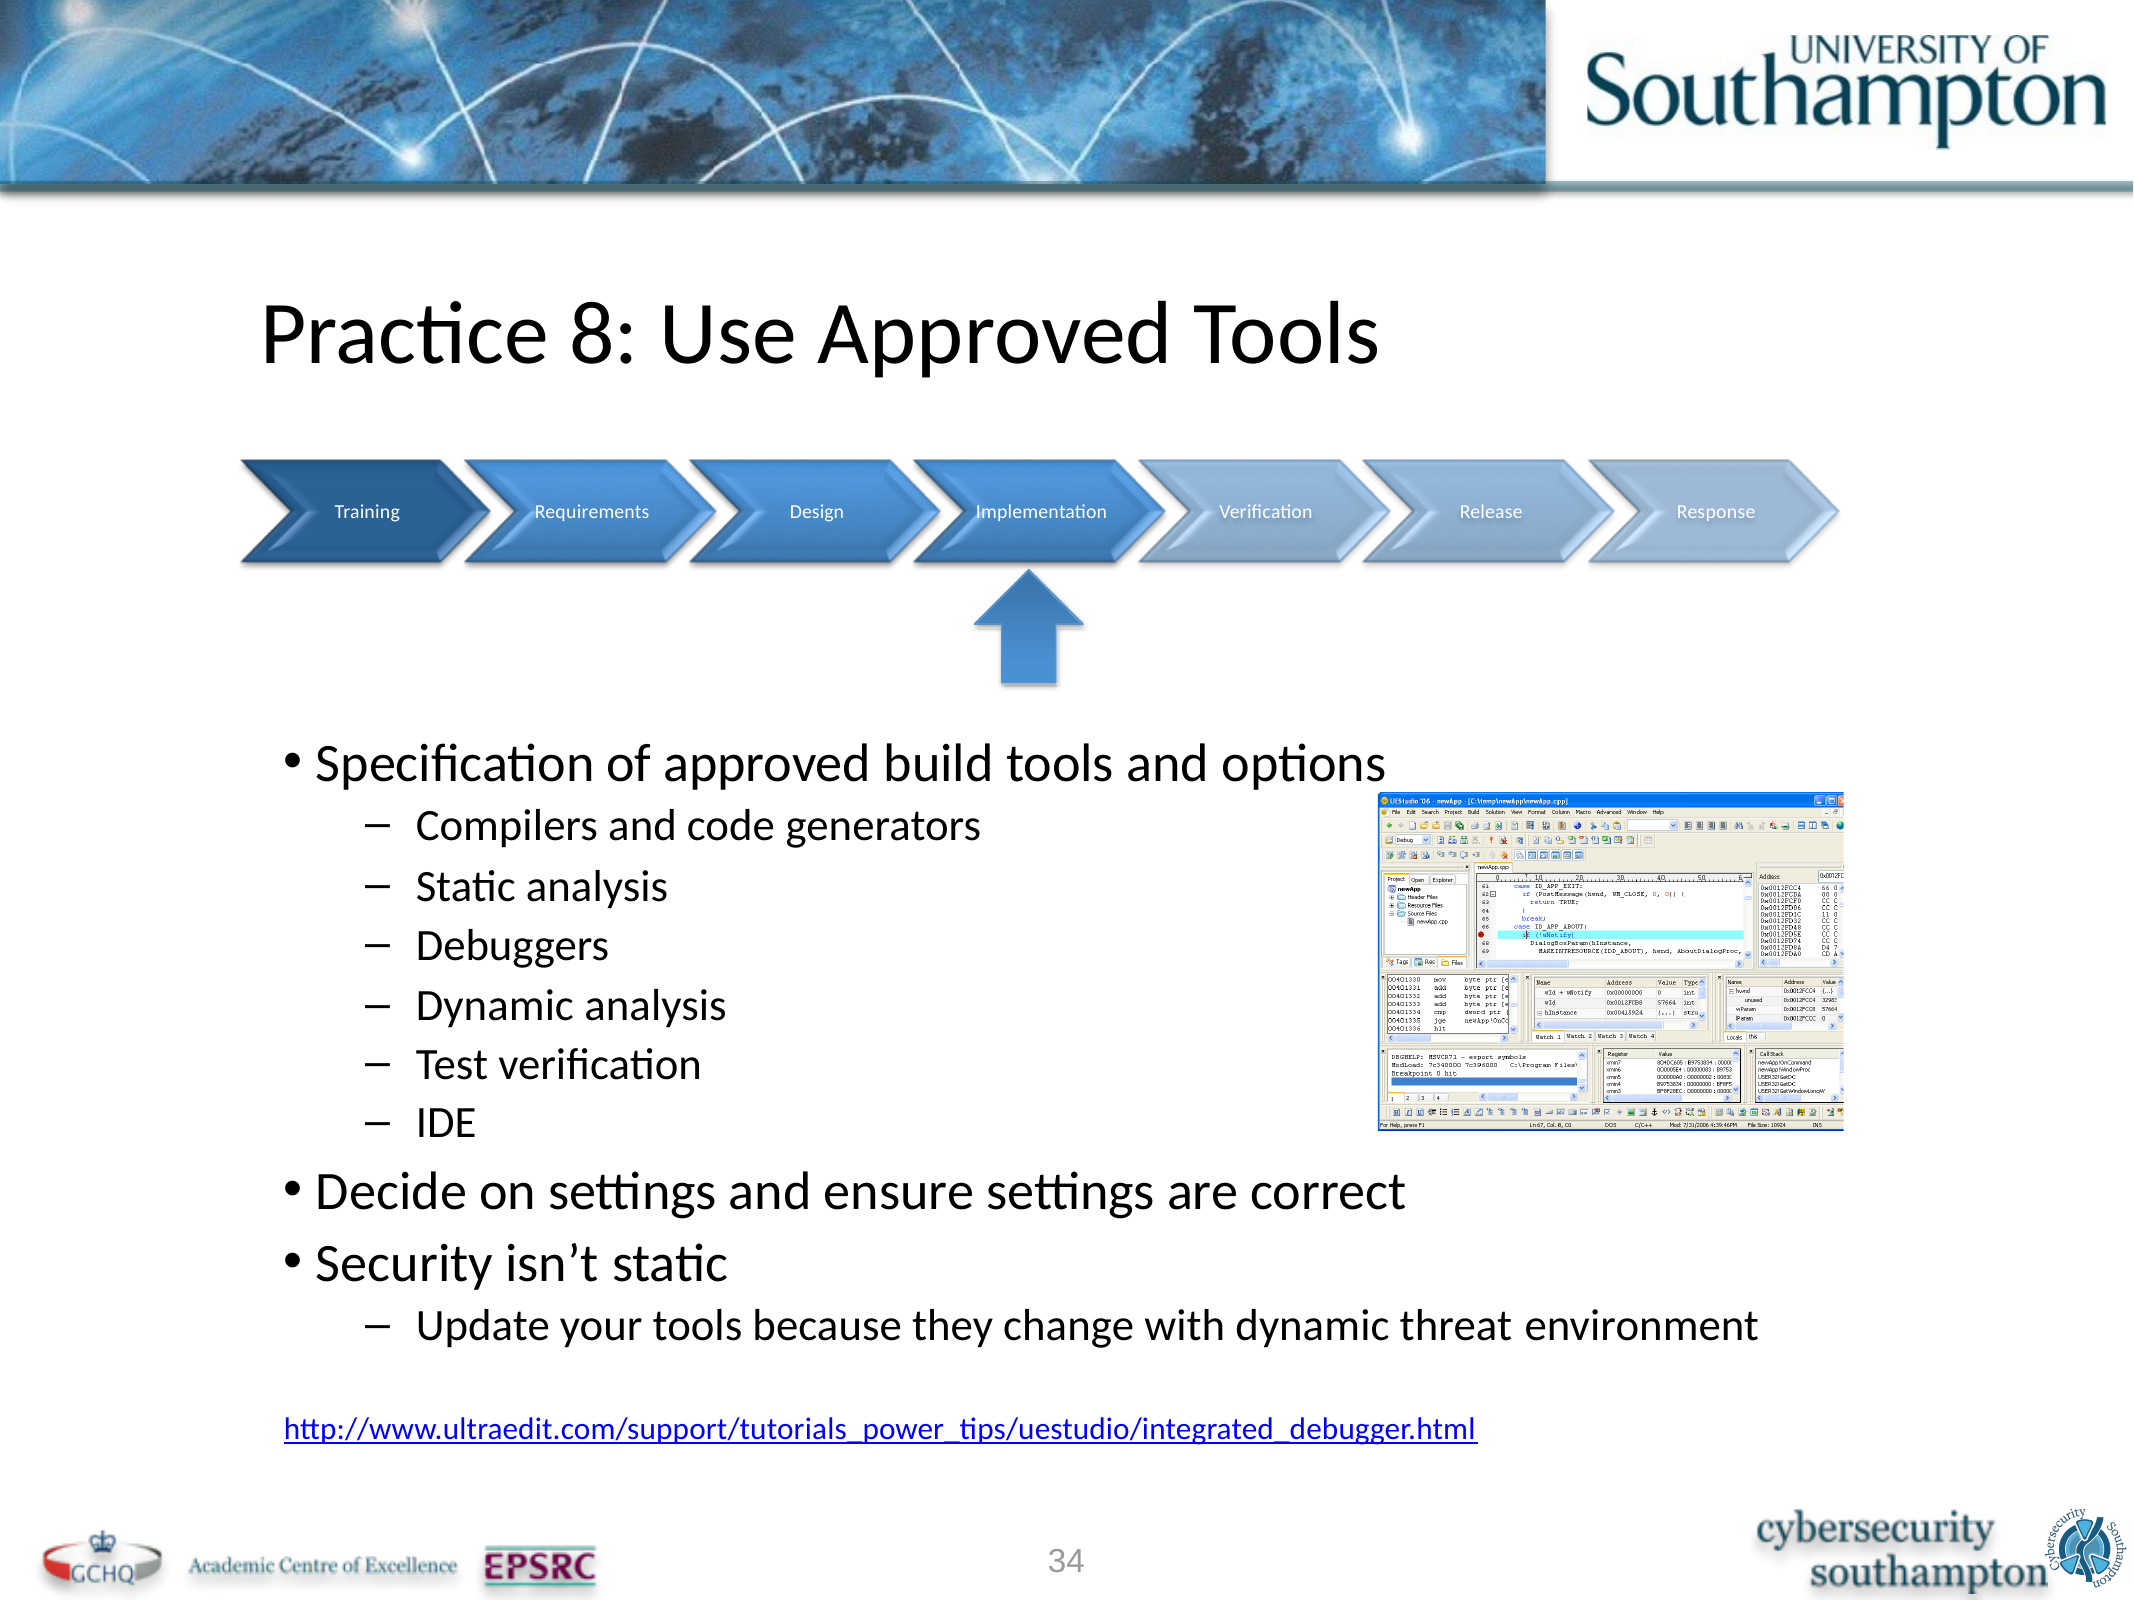

# Practice 8: Use Approved Tools

Training
Requirements
Design
Implementation
Veriﬁcation
Release
Response

Speciﬁcation of approved build tools and options
Compilers and code generators
Static analysis
Debuggers
Dynamic analysis
Test veriﬁcation
IDE
Decide on settings and ensure settings are correct
Security isn’t static
Update your tools because they change with dynamic threat environment

http://www.ultraedit.com/support/tutorials_power_tips/uestudio/integrated_debugger.html

34